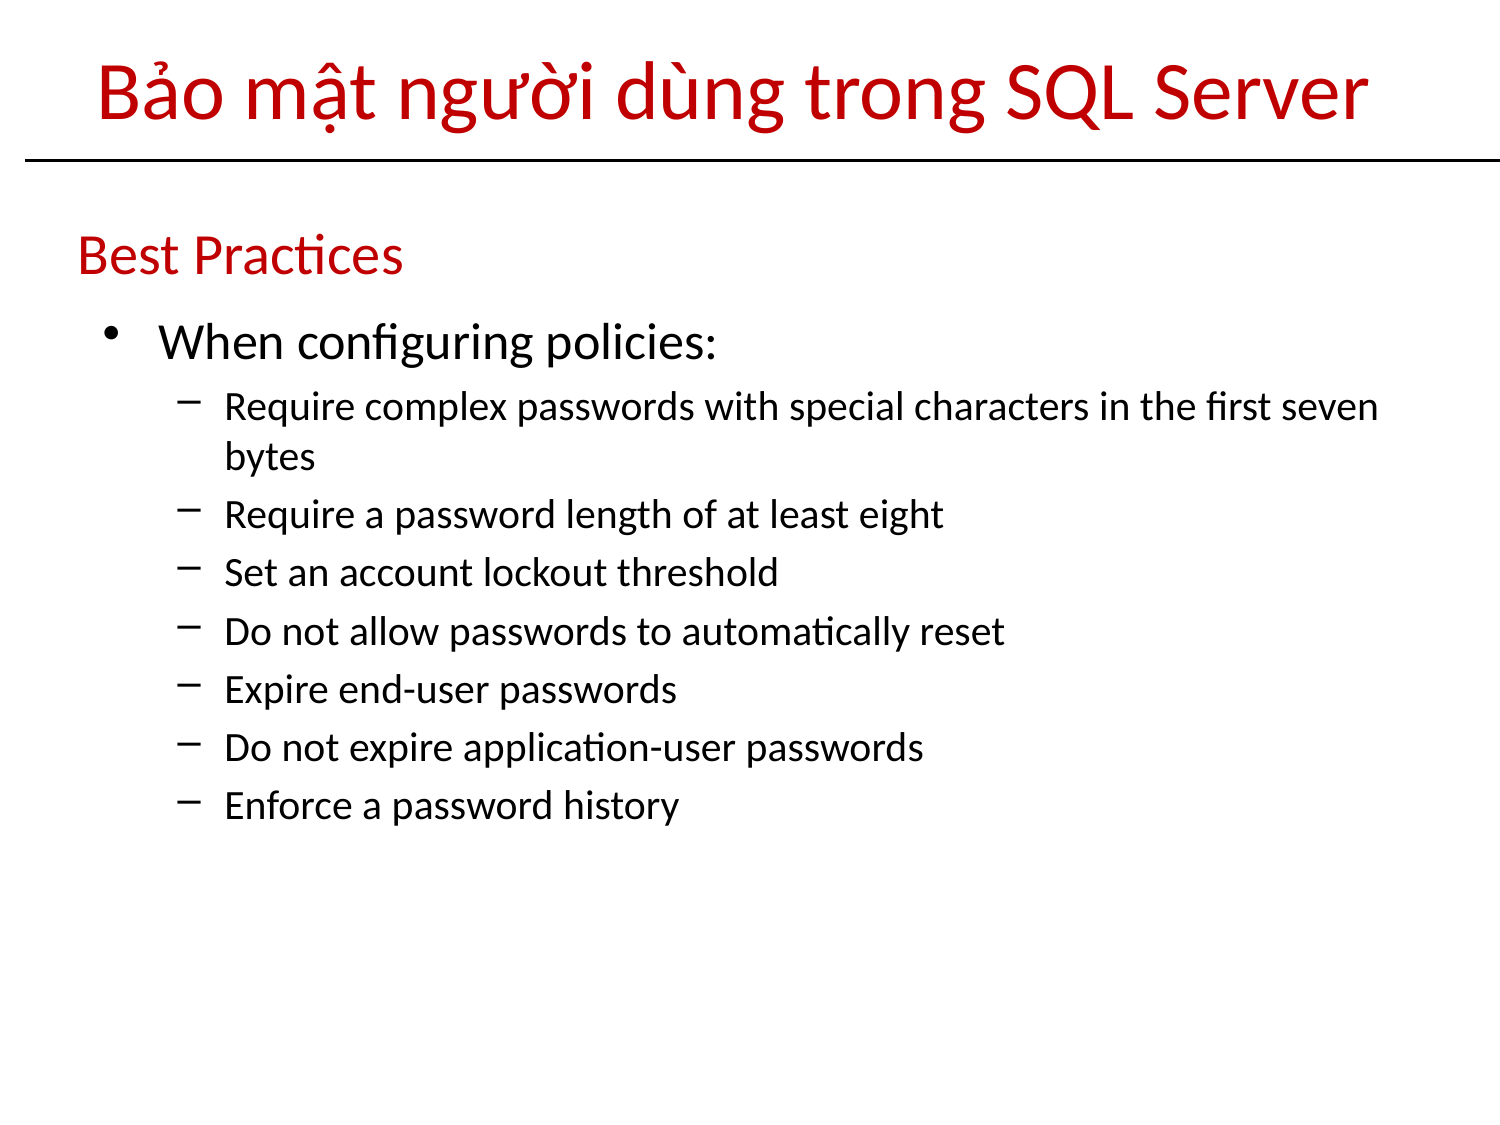

Bảo mật người dùng trong SQL Server
# Best Practices
When configuring policies:
Require complex passwords with special characters in the first seven bytes
Require a password length of at least eight
Set an account lockout threshold
Do not allow passwords to automatically reset
Expire end-user passwords
Do not expire application-user passwords
Enforce a password history